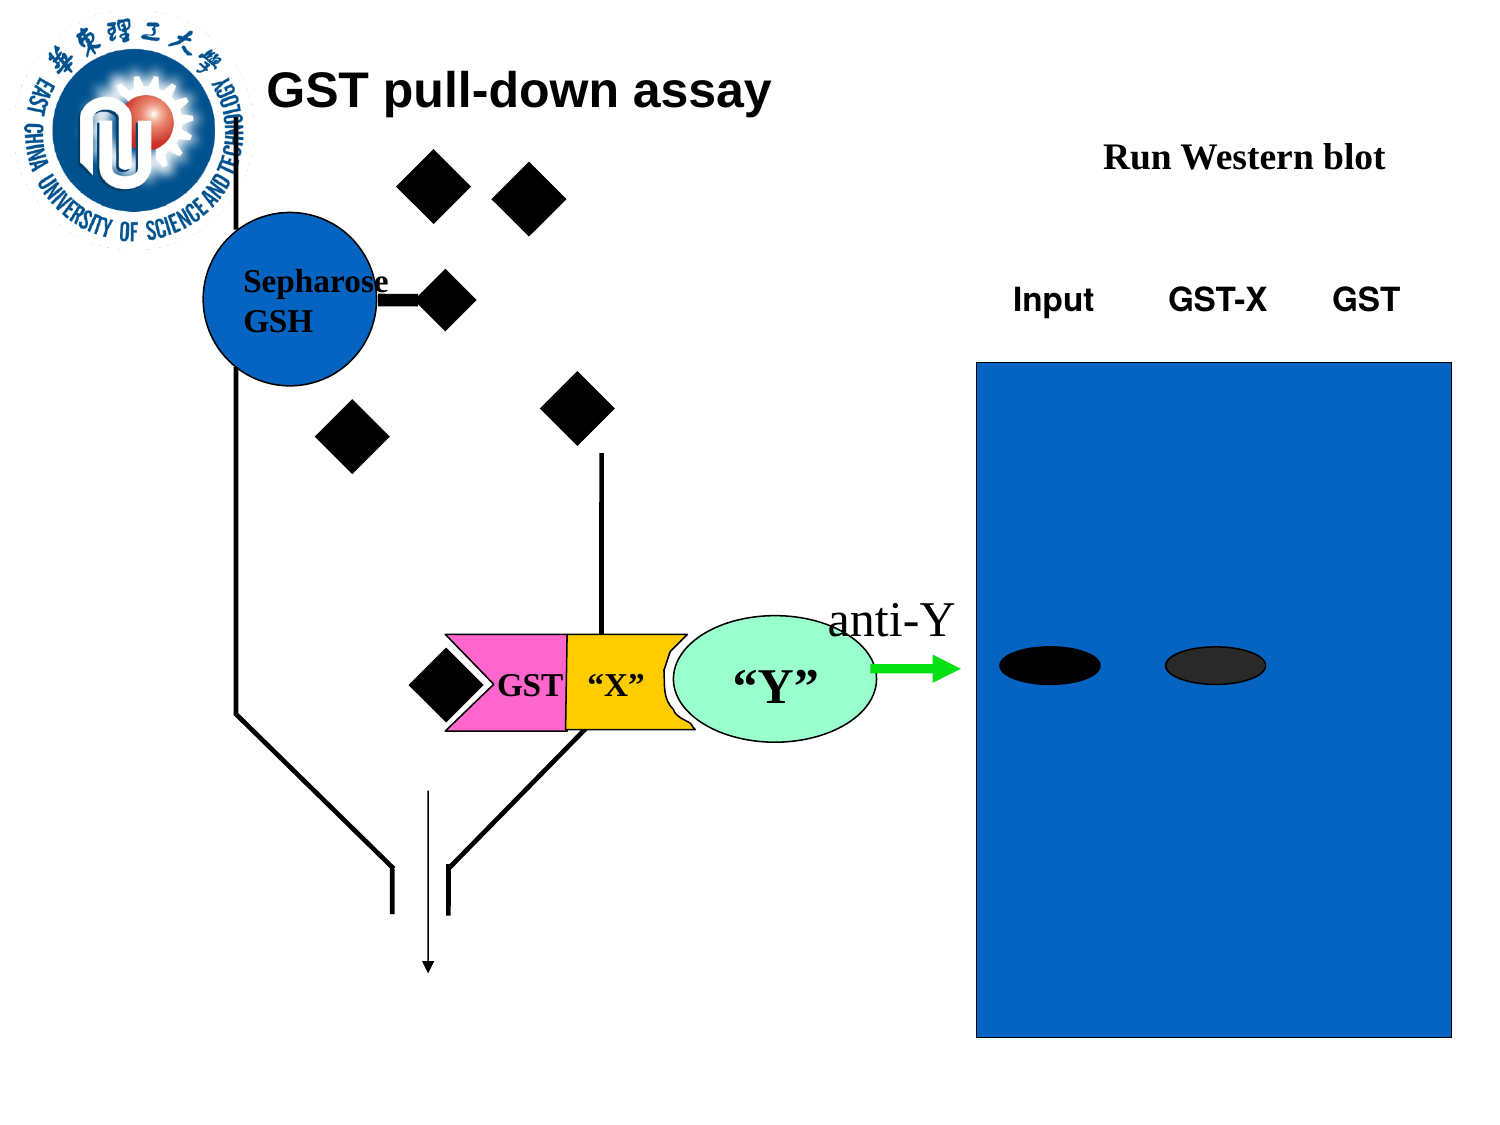

GST pull-down assay
Sepharose
GSH

“Y”

GST   “X”

Run Western blot

Input        GST-X       GST

anti-Y